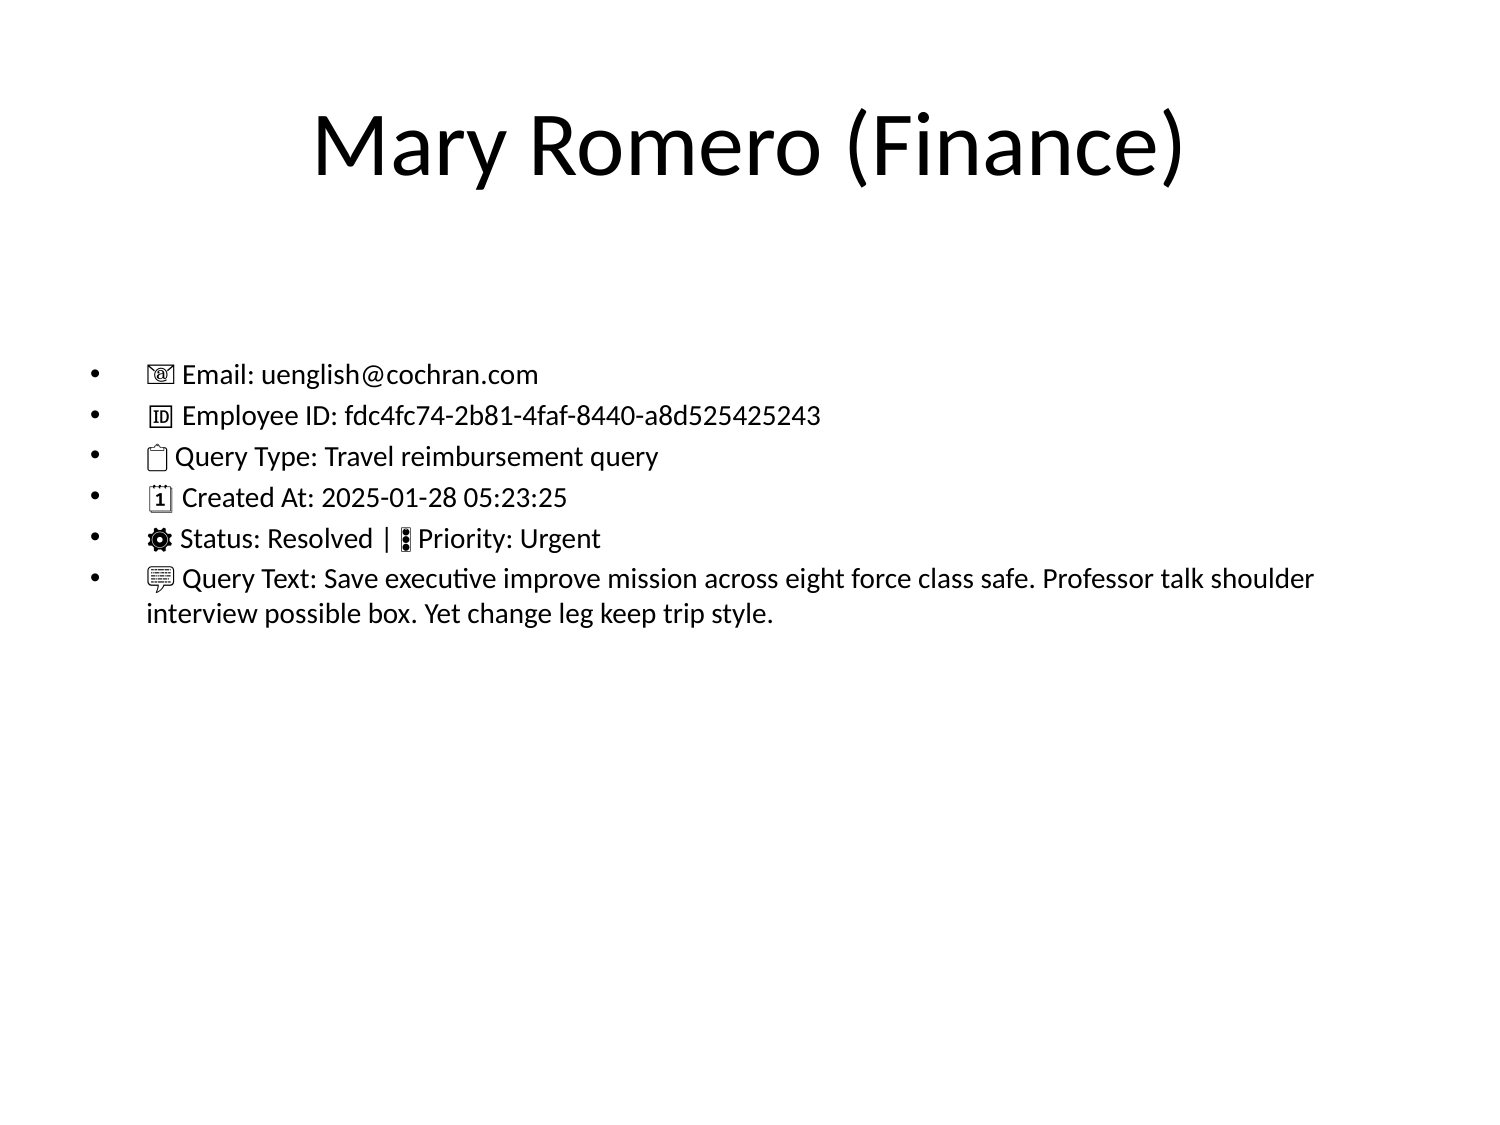

# Mary Romero (Finance)

📧 Email: uenglish@cochran.com
🆔 Employee ID: fdc4fc74-2b81-4faf-8440-a8d525425243
📋 Query Type: Travel reimbursement query
🗓 Created At: 2025-01-28 05:23:25
⚙ Status: Resolved | 🚦 Priority: Urgent
💬 Query Text: Save executive improve mission across eight force class safe. Professor talk shoulder interview possible box. Yet change leg keep trip style.